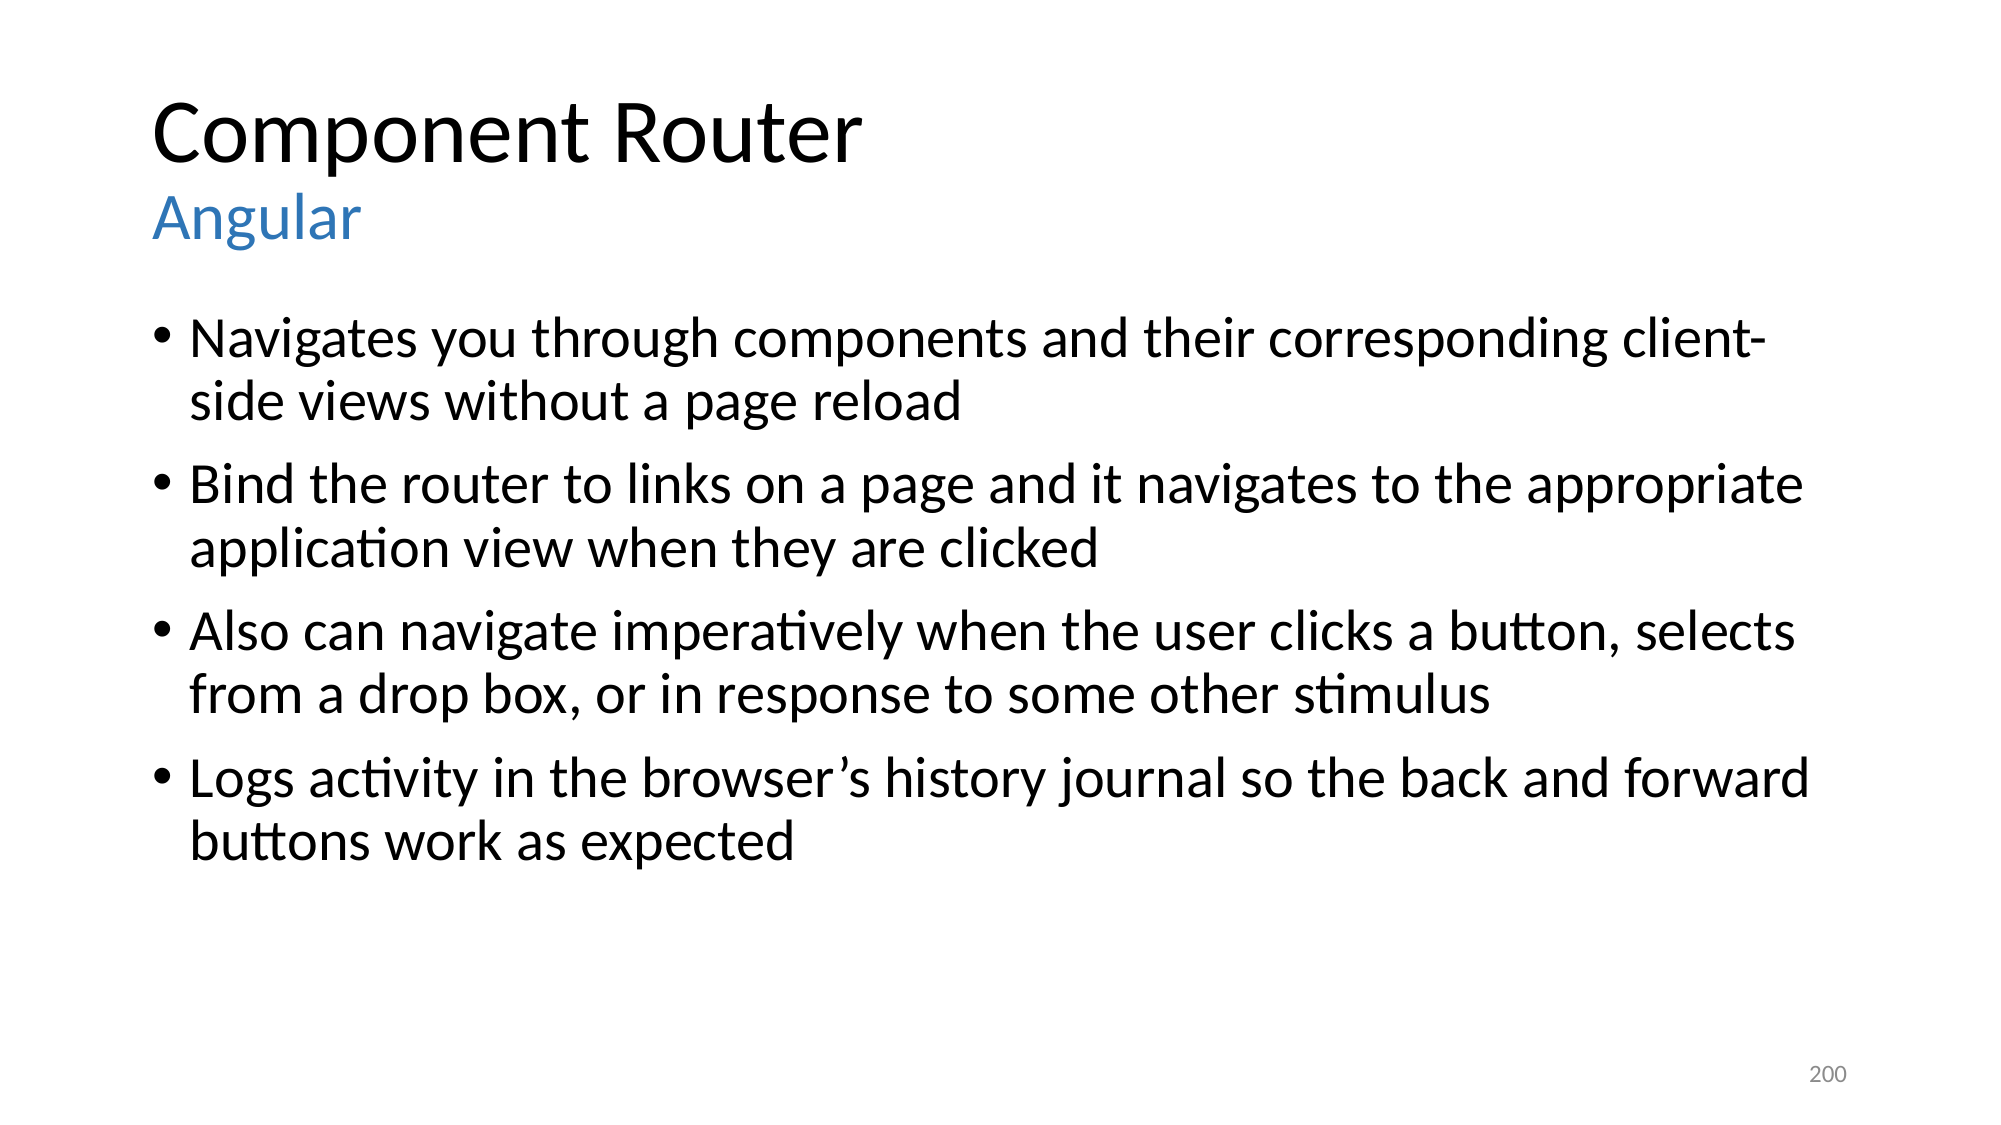

# Component Router Angular
Navigates you through components and their corresponding client-side views without a page reload
Bind the router to links on a page and it navigates to the appropriate application view when they are clicked
Also can navigate imperatively when the user clicks a button, selects from a drop box, or in response to some other stimulus
Logs activity in the browser’s history journal so the back and forward buttons work as expected
200